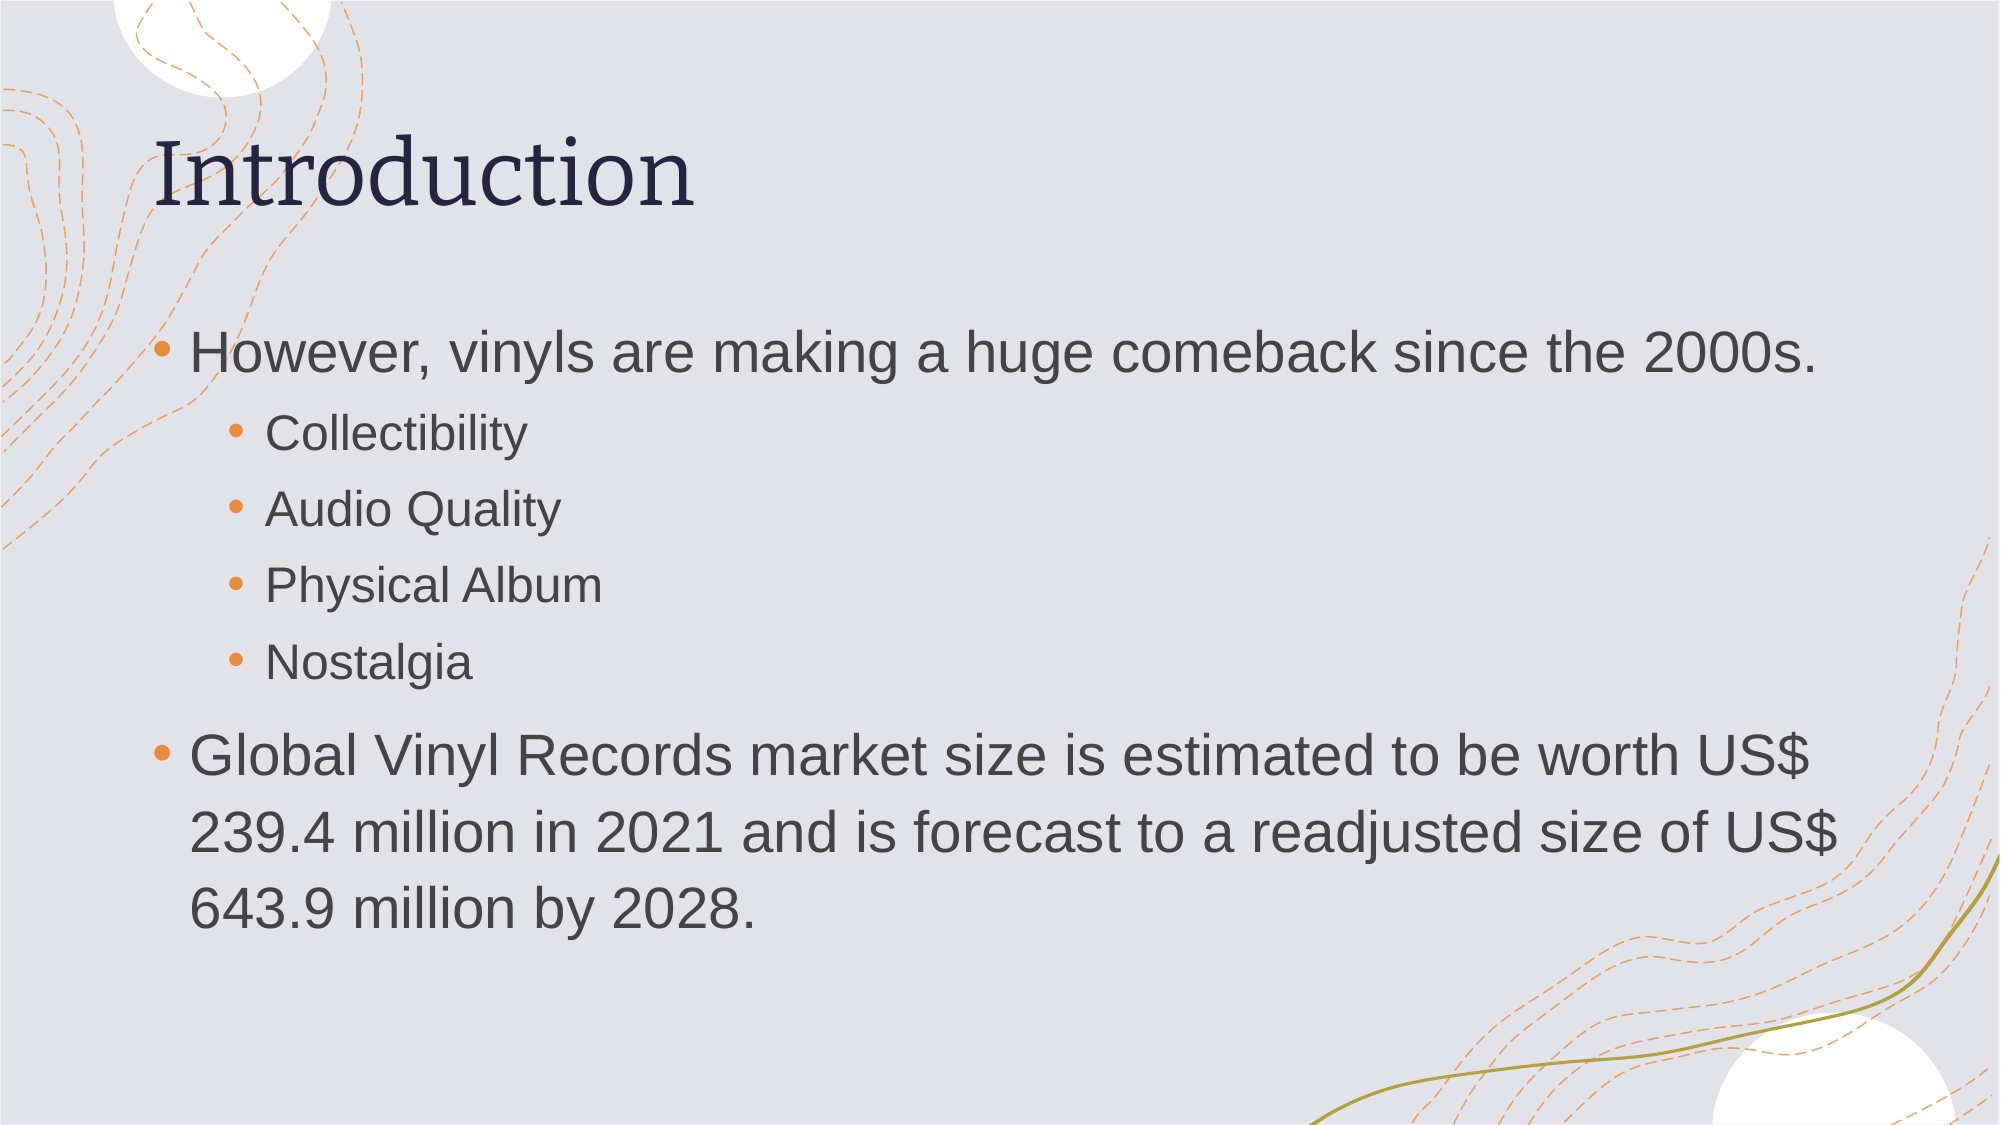

# Introduction
However, vinyls are making a huge comeback since the 2000s.
Collectibility
Audio Quality
Physical Album
Nostalgia
Global Vinyl Records market size is estimated to be worth US$ 239.4 million in 2021 and is forecast to a readjusted size of US$ 643.9 million by 2028.